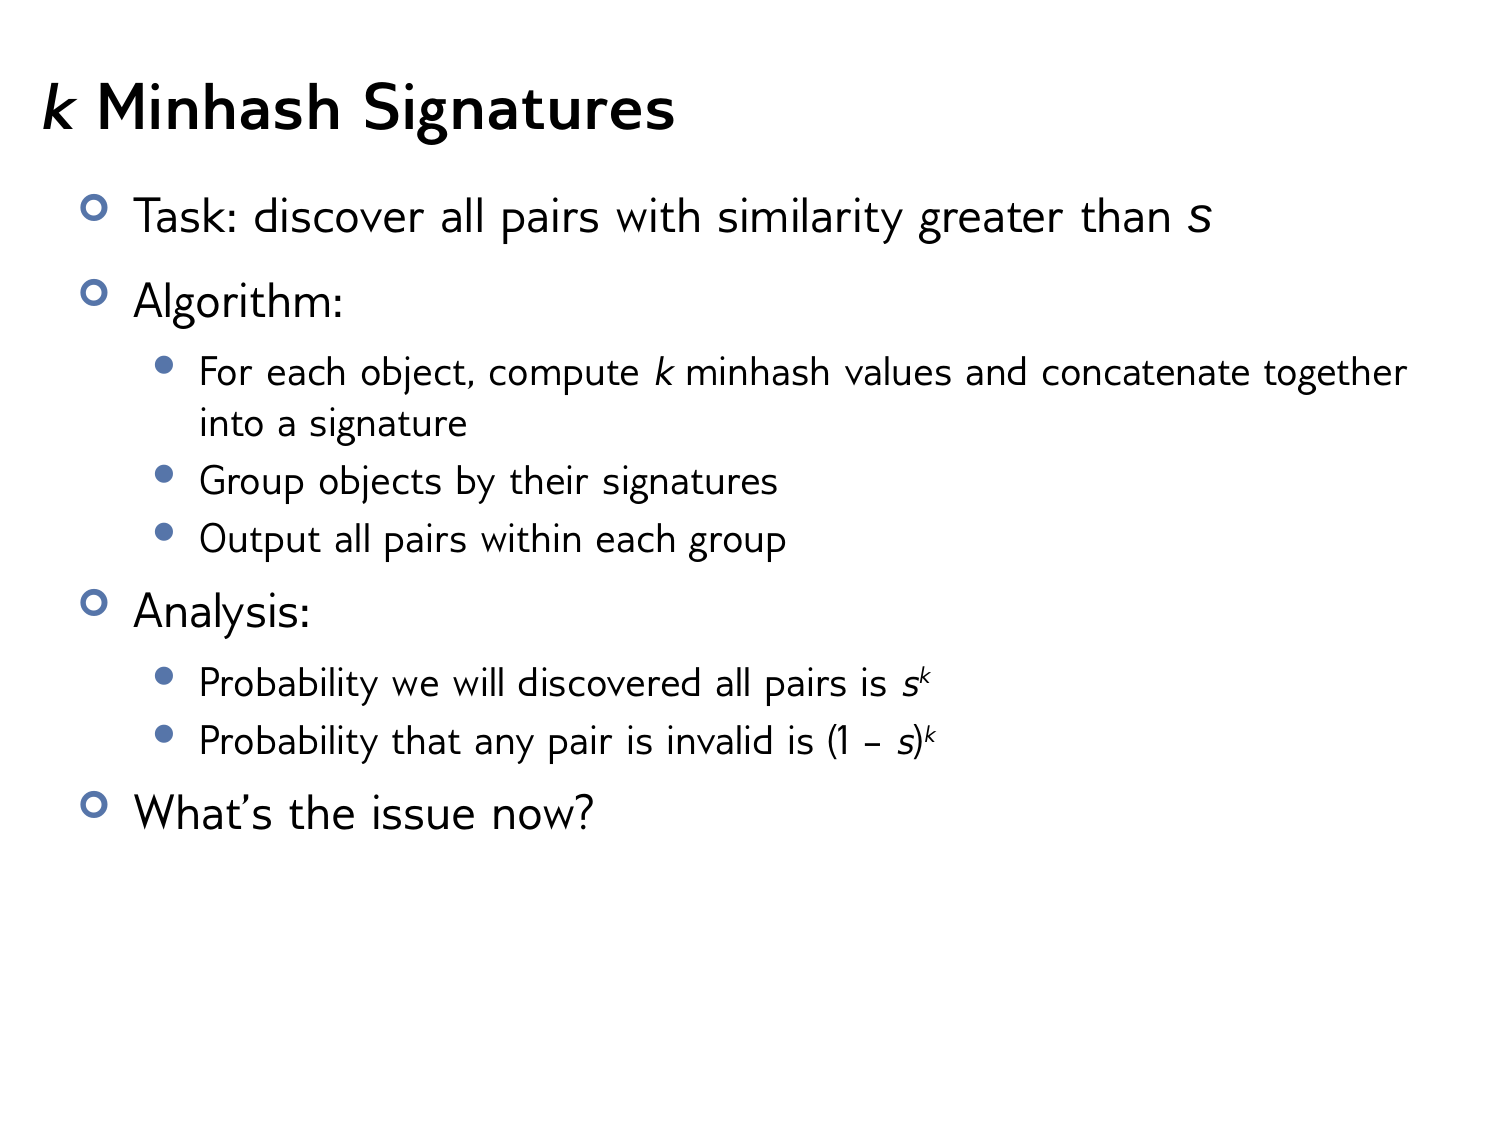

# k Minhash Signatures
Task: discover all pairs with similarity greater than s
Algorithm:
For each object, compute k minhash values and concatenate together into a signature
Group objects by their signatures
Output all pairs within each group
Analysis:
Probability we will discovered all pairs is sk
Probability that any pair is invalid is (1 – s)k
What’s the issue now?